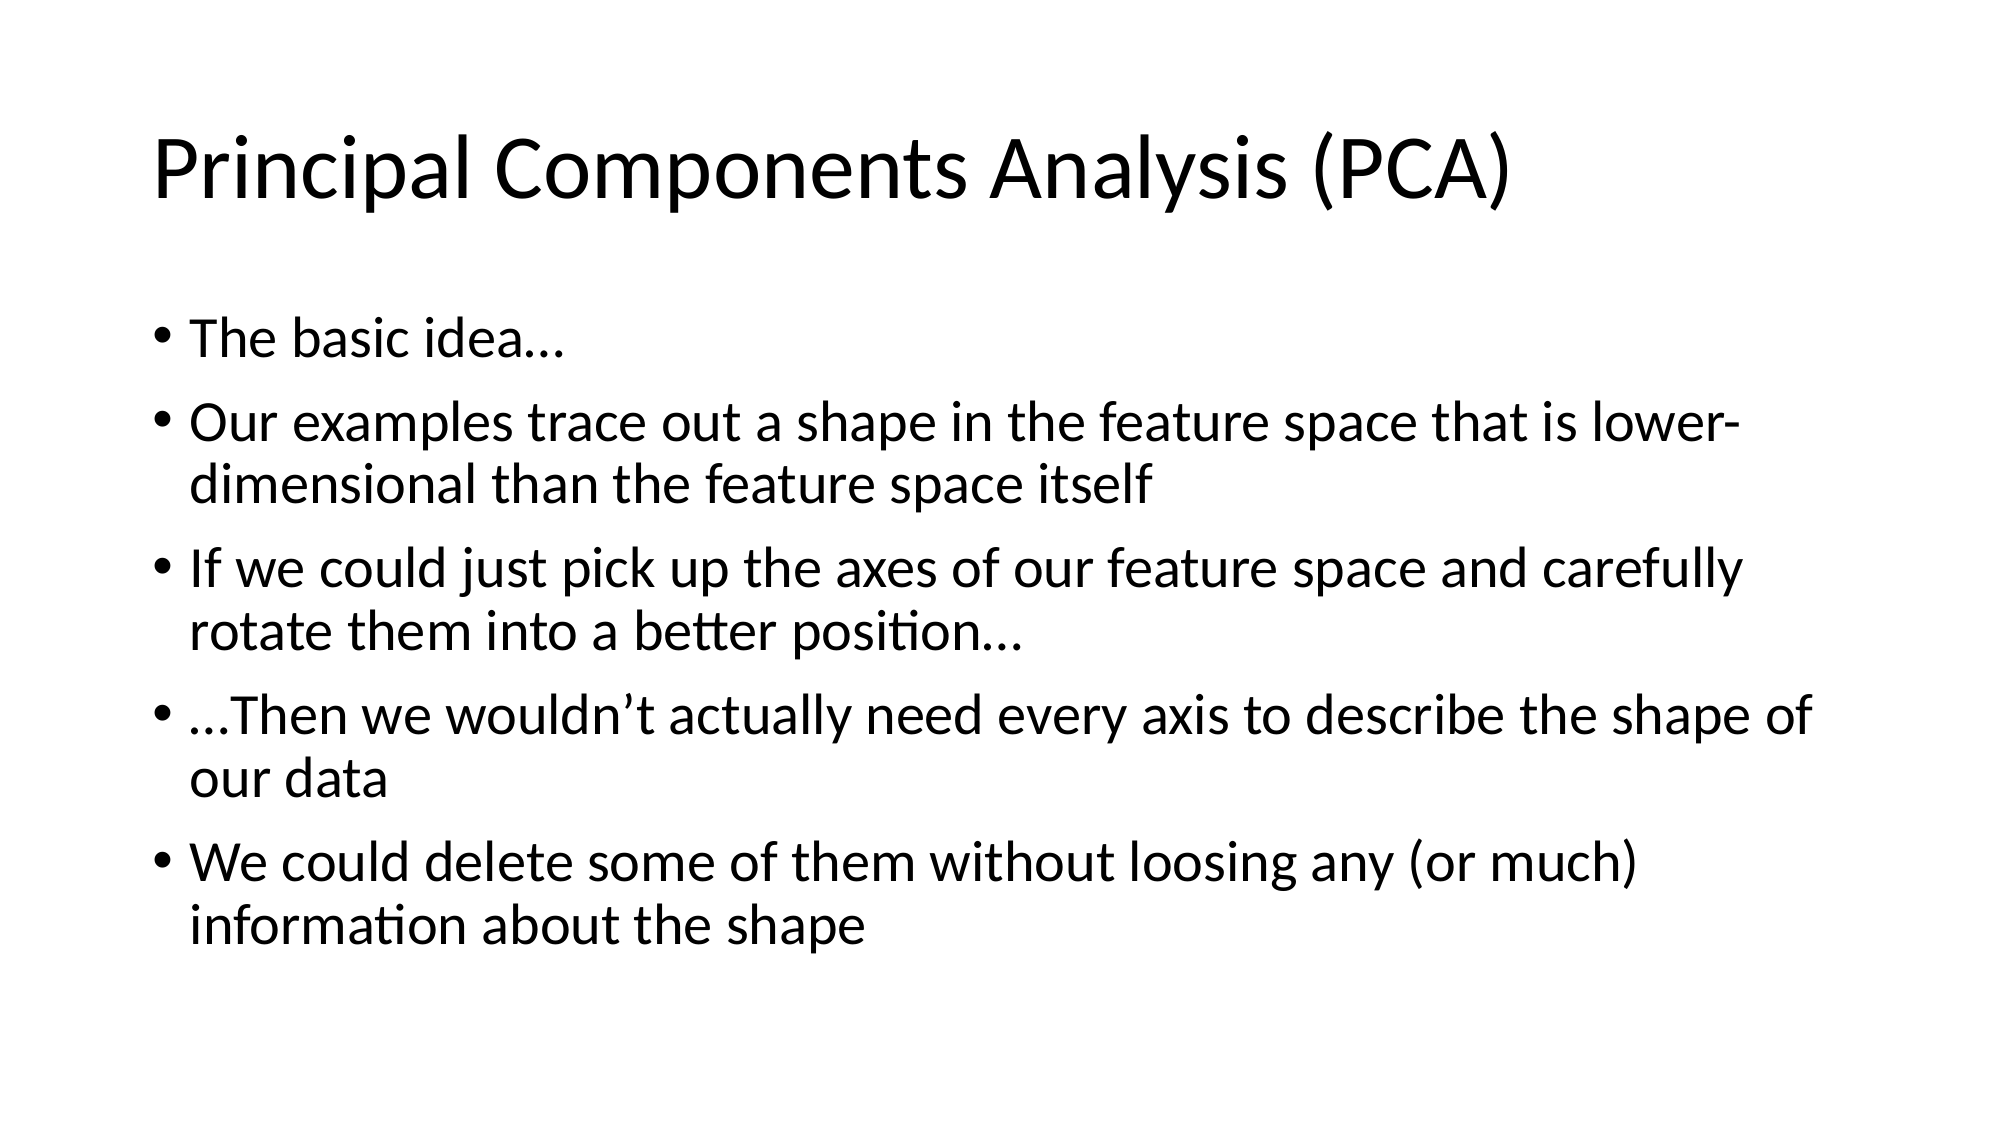

# Principal Components Analysis (PCA)
The basic idea…
Our examples trace out a shape in the feature space that is lower-dimensional than the feature space itself
If we could just pick up the axes of our feature space and carefully rotate them into a better position…
…Then we wouldn’t actually need every axis to describe the shape of our data
We could delete some of them without loosing any (or much) information about the shape